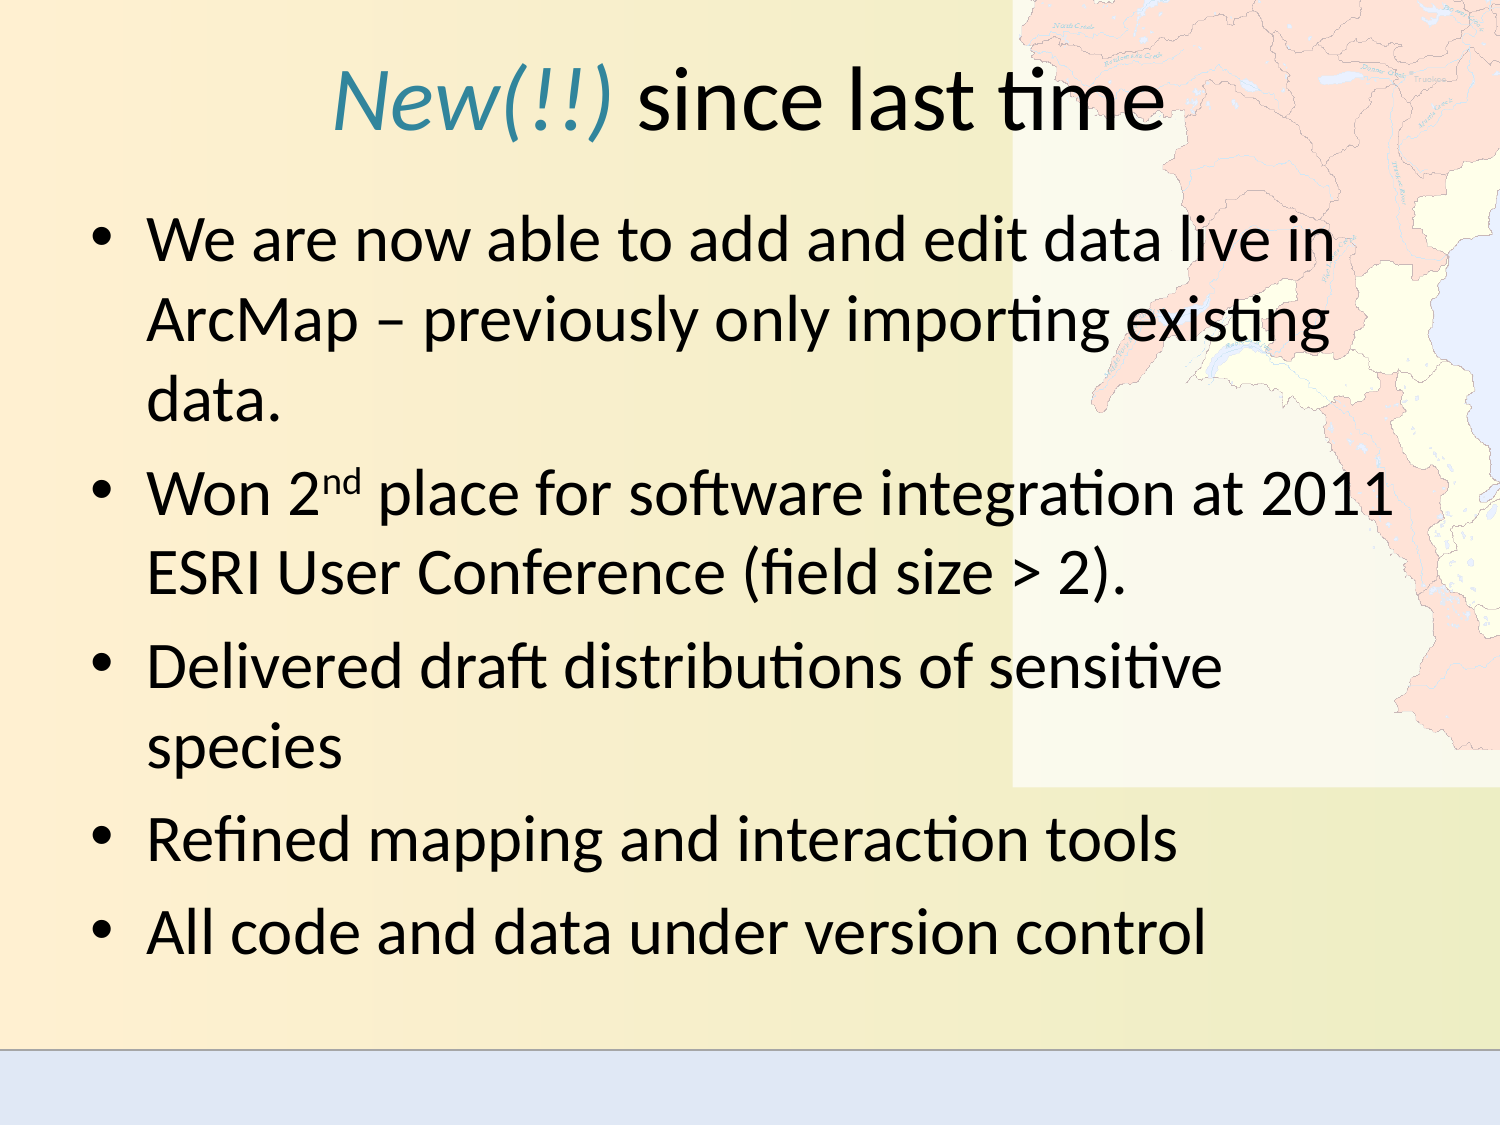

# New(!!) since last time
We are now able to add and edit data live in ArcMap – previously only importing existing data.
Won 2nd place for software integration at 2011 ESRI User Conference (field size > 2).
Delivered draft distributions of sensitive species
Refined mapping and interaction tools
All code and data under version control